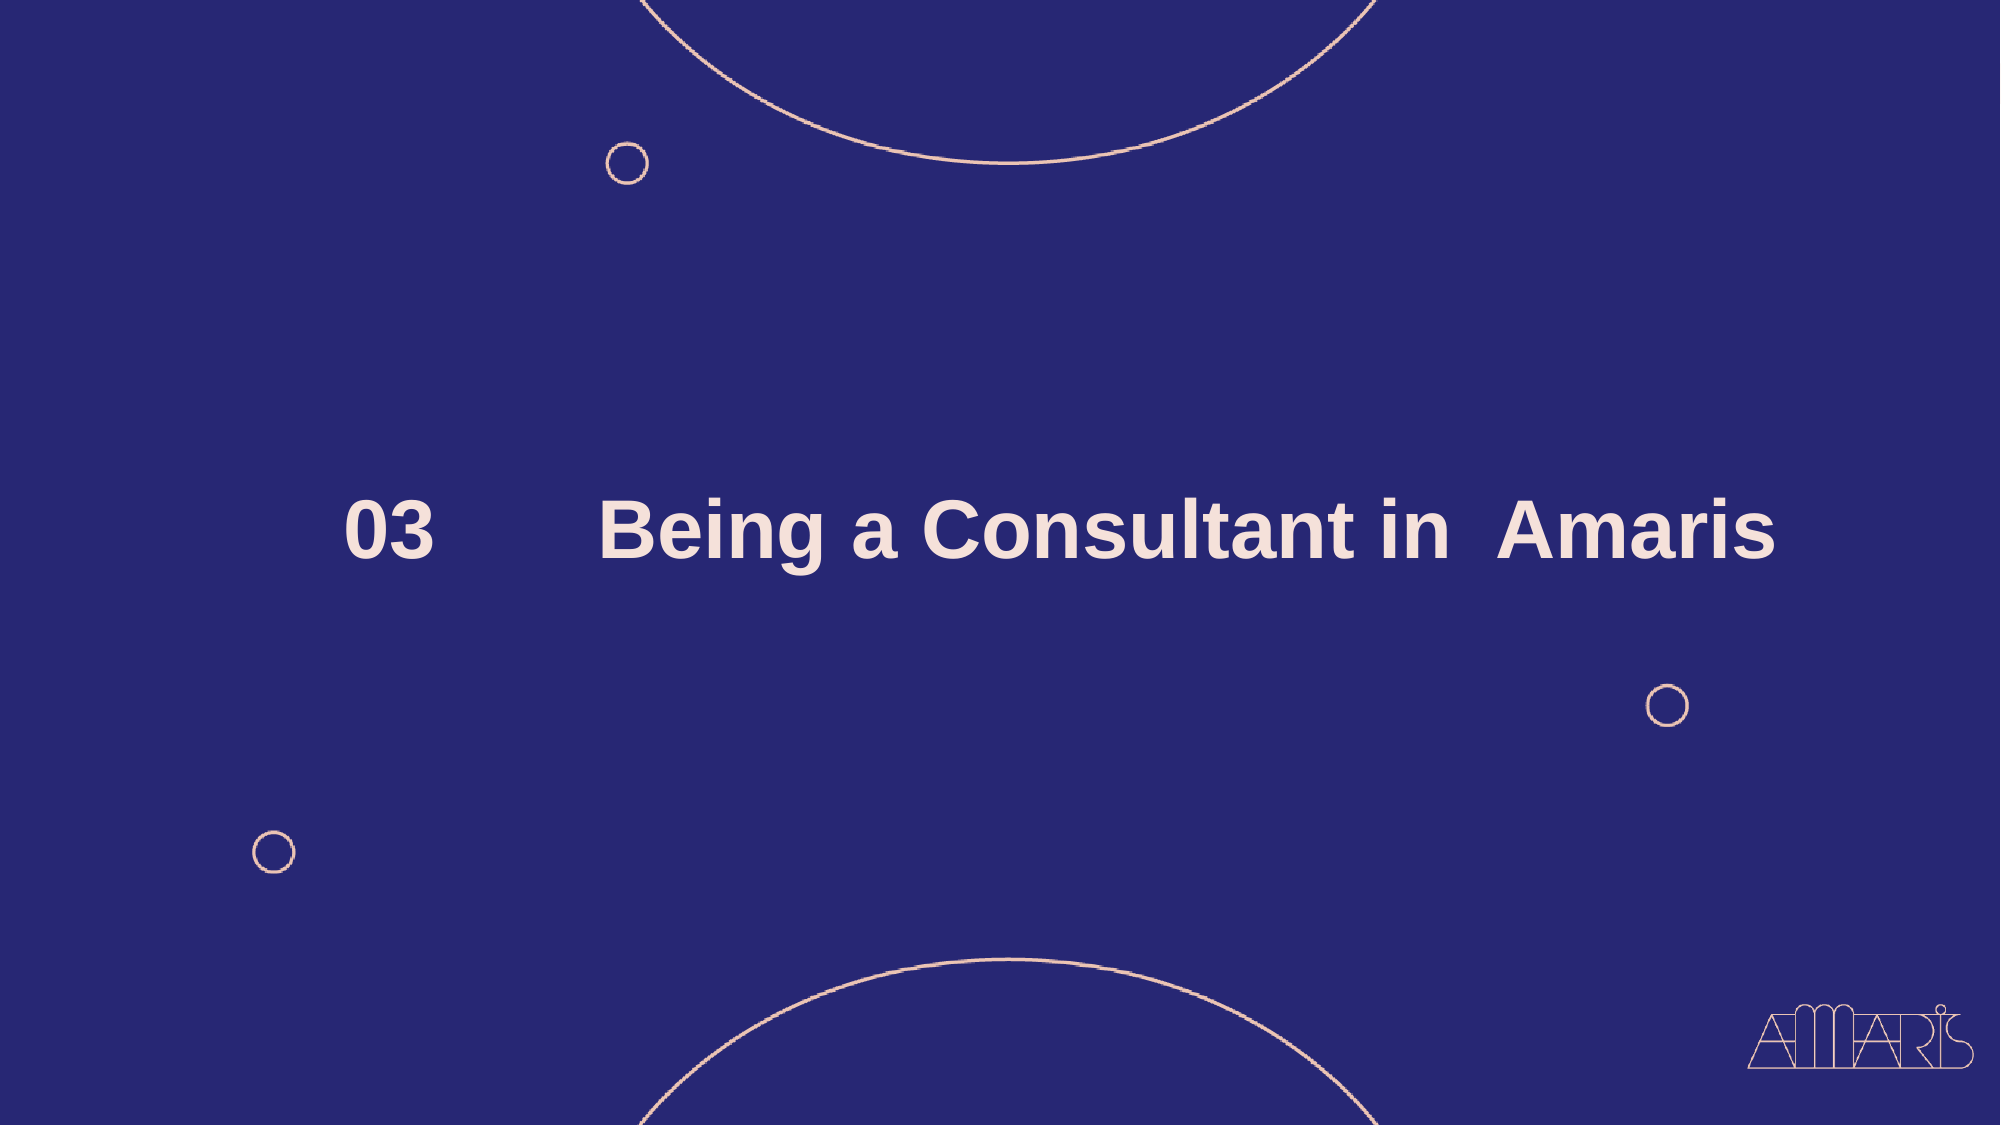

# 03       Being a Consultant in  Amaris